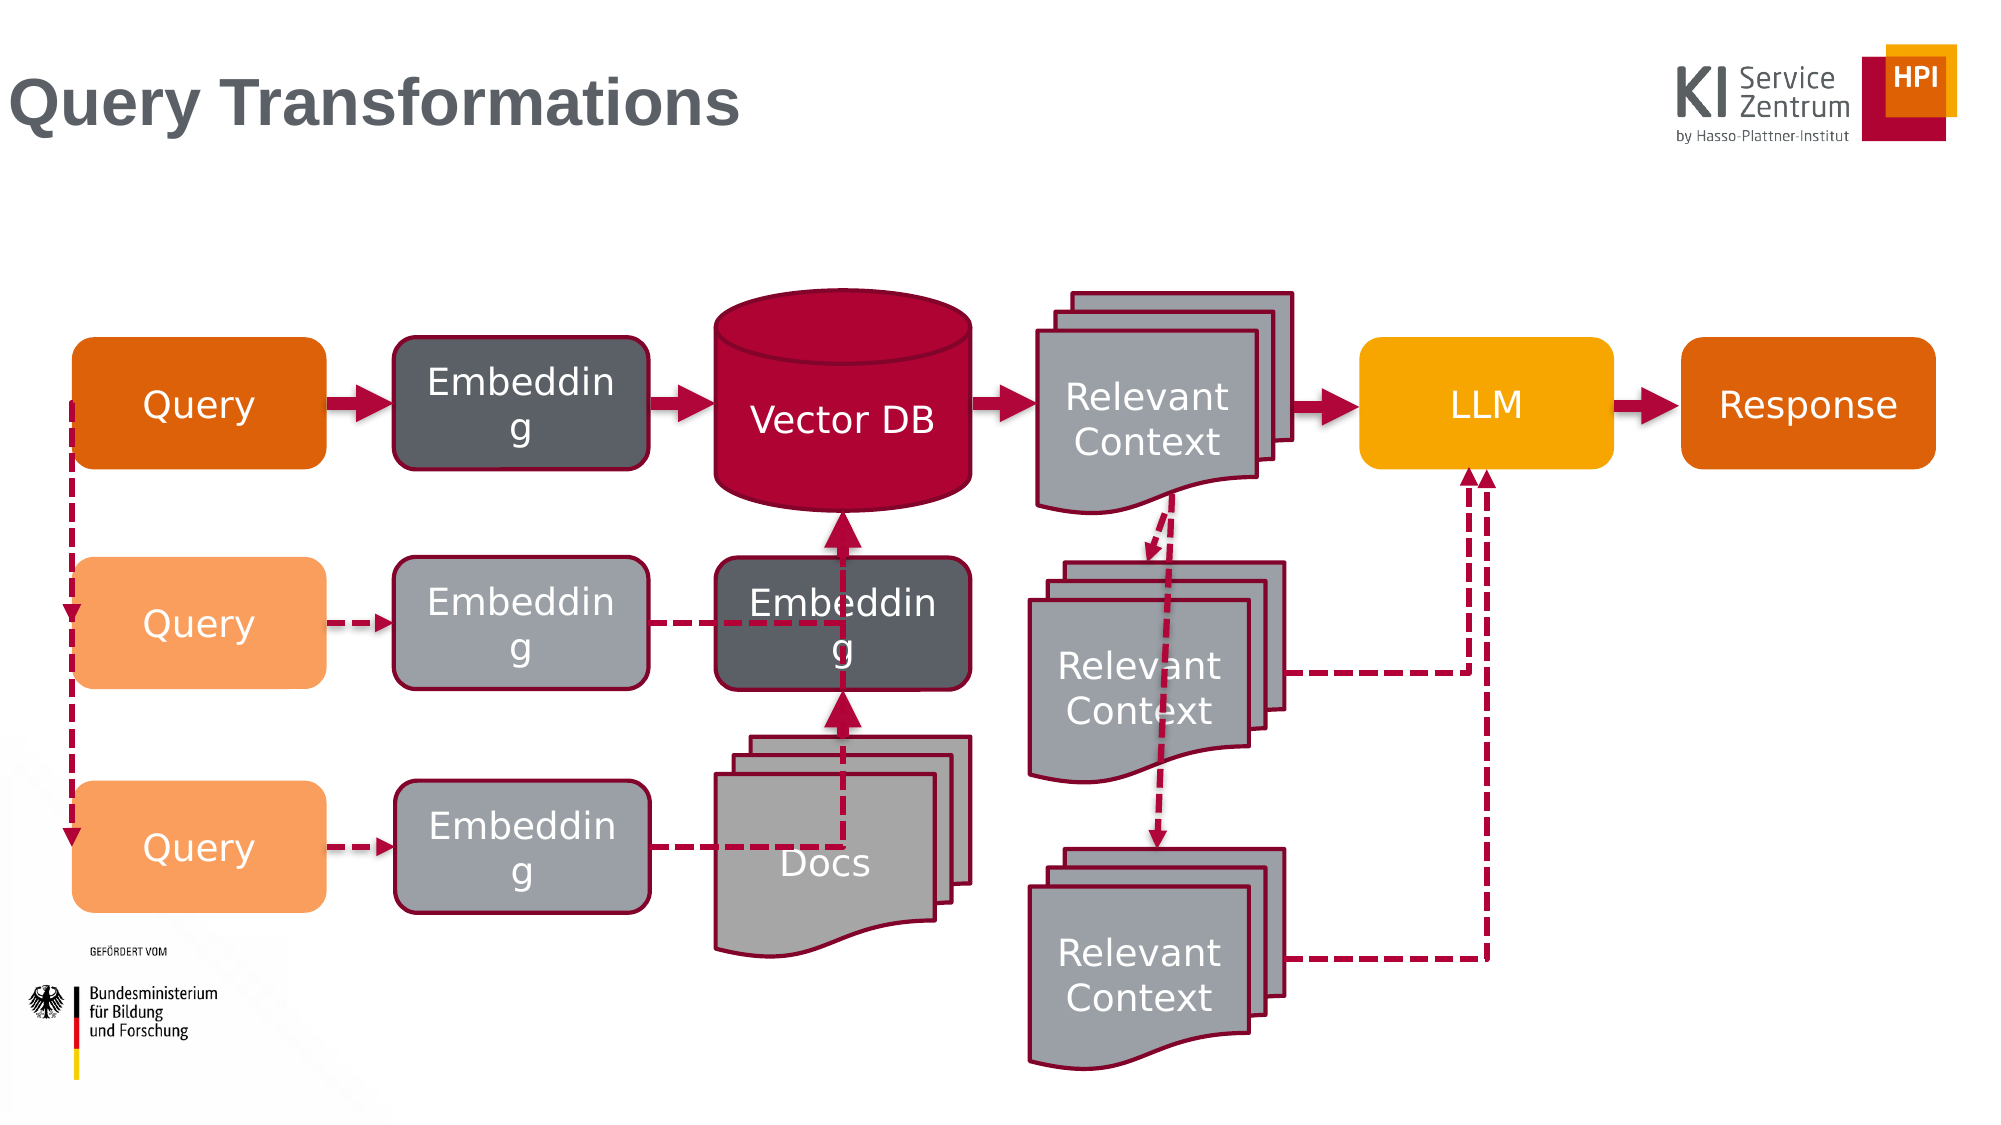

Query Transformations
Vector DB
Relevant Context
Query
Embedding
LLM
Response
Query
Embedding
Embedding
Relevant Context

Docs
Embedding
Query
Relevant Context